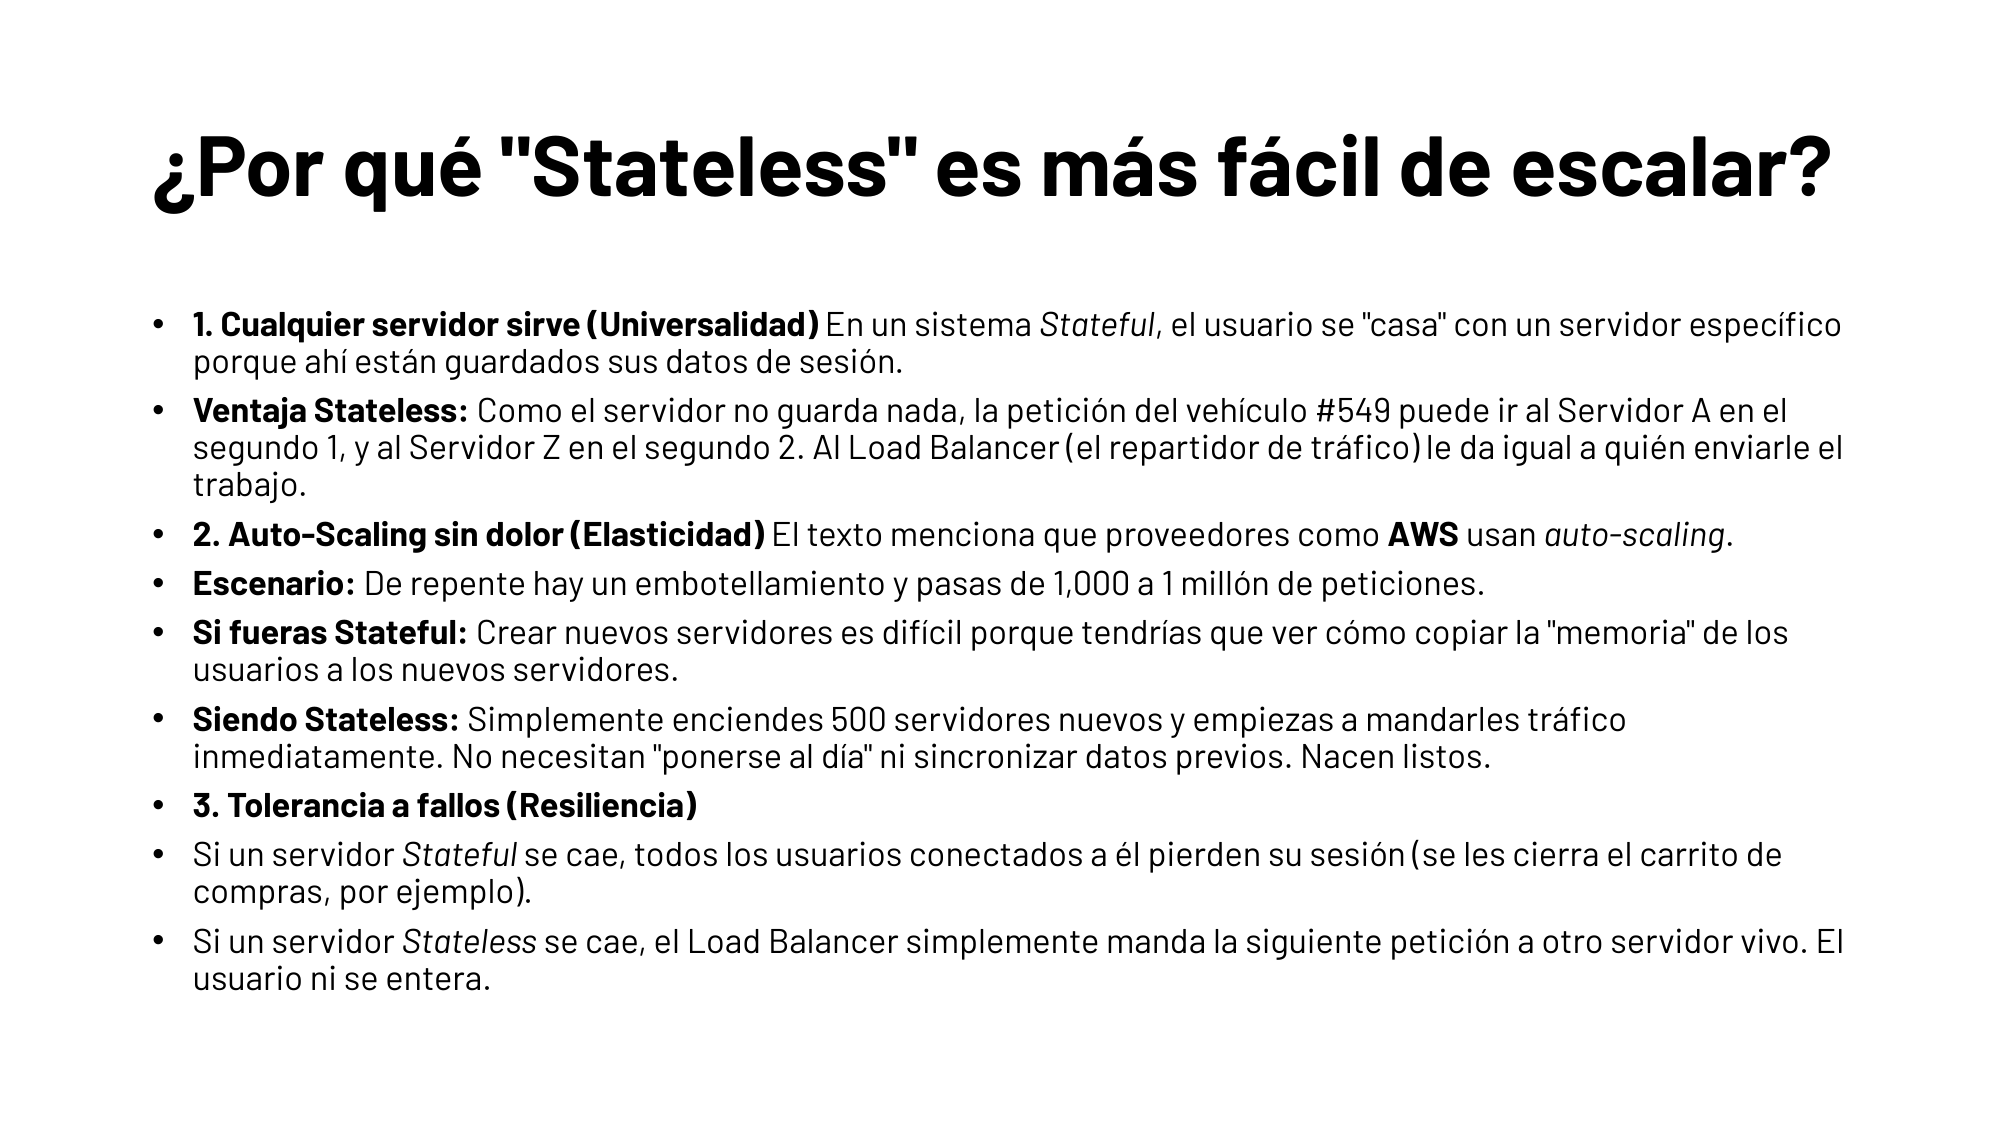

# ¿Por qué "Stateless" es más fácil de escalar?
1. Cualquier servidor sirve (Universalidad) En un sistema Stateful, el usuario se "casa" con un servidor específico porque ahí están guardados sus datos de sesión.
Ventaja Stateless: Como el servidor no guarda nada, la petición del vehículo #549 puede ir al Servidor A en el segundo 1, y al Servidor Z en el segundo 2. Al Load Balancer (el repartidor de tráfico) le da igual a quién enviarle el trabajo.
2. Auto-Scaling sin dolor (Elasticidad) El texto menciona que proveedores como AWS usan auto-scaling.
Escenario: De repente hay un embotellamiento y pasas de 1,000 a 1 millón de peticiones.
Si fueras Stateful: Crear nuevos servidores es difícil porque tendrías que ver cómo copiar la "memoria" de los usuarios a los nuevos servidores.
Siendo Stateless: Simplemente enciendes 500 servidores nuevos y empiezas a mandarles tráfico inmediatamente. No necesitan "ponerse al día" ni sincronizar datos previos. Nacen listos.
3. Tolerancia a fallos (Resiliencia)
Si un servidor Stateful se cae, todos los usuarios conectados a él pierden su sesión (se les cierra el carrito de compras, por ejemplo).
Si un servidor Stateless se cae, el Load Balancer simplemente manda la siguiente petición a otro servidor vivo. El usuario ni se entera.